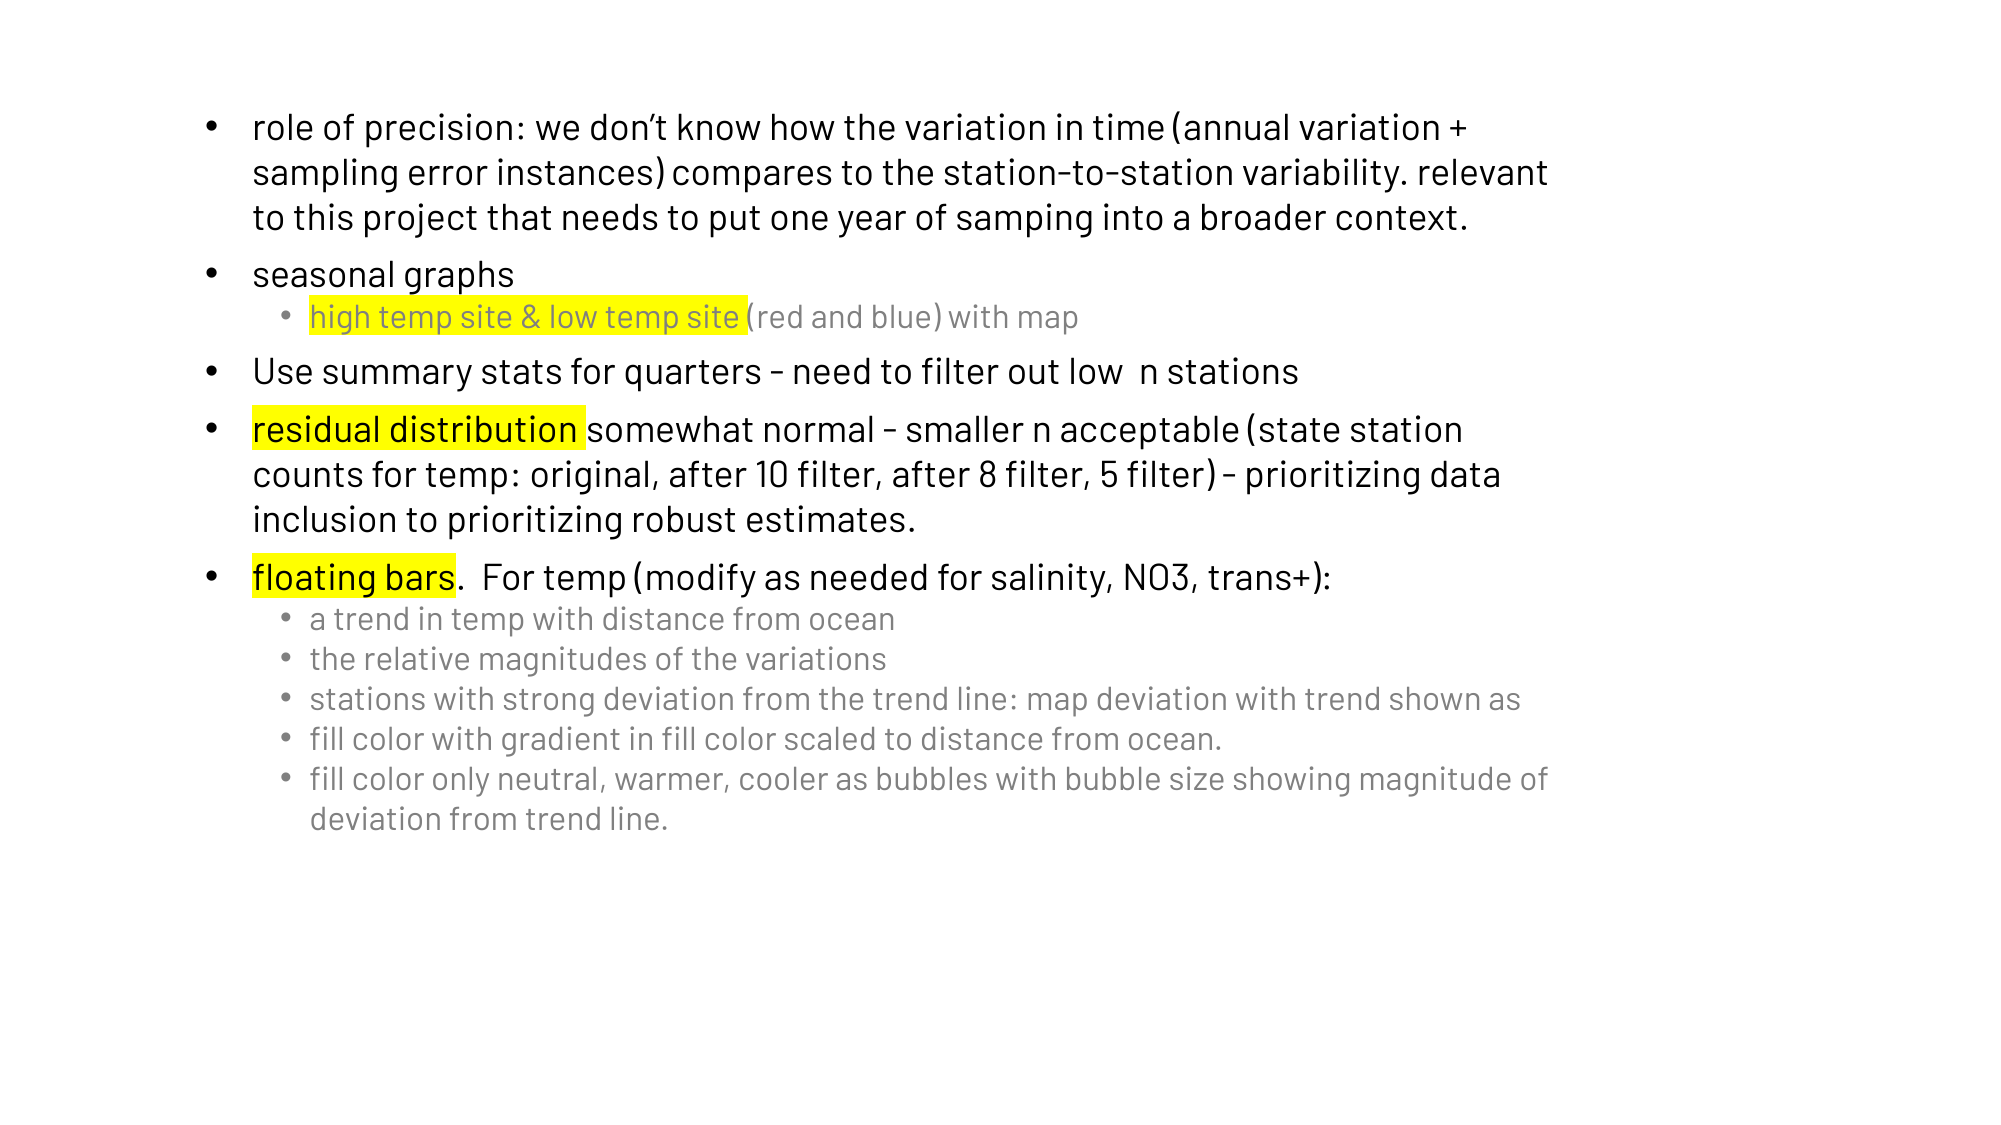

role of precision: we don’t know how the variation in time (annual variation + sampling error instances) compares to the station-to-station variability. relevant to this project that needs to put one year of samping into a broader context.
seasonal graphs
high temp site & low temp site (red and blue) with map
Use summary stats for quarters - need to filter out low  n stations
residual distribution somewhat normal - smaller n acceptable (state station counts for temp: original, after 10 filter, after 8 filter, 5 filter) - prioritizing data inclusion to prioritizing robust estimates.
floating bars.  For temp (modify as needed for salinity, NO3, trans+):
a trend in temp with distance from ocean
the relative magnitudes of the variations
stations with strong deviation from the trend line: map deviation with trend shown as
fill color with gradient in fill color scaled to distance from ocean.
fill color only neutral, warmer, cooler as bubbles with bubble size showing magnitude of deviation from trend line.